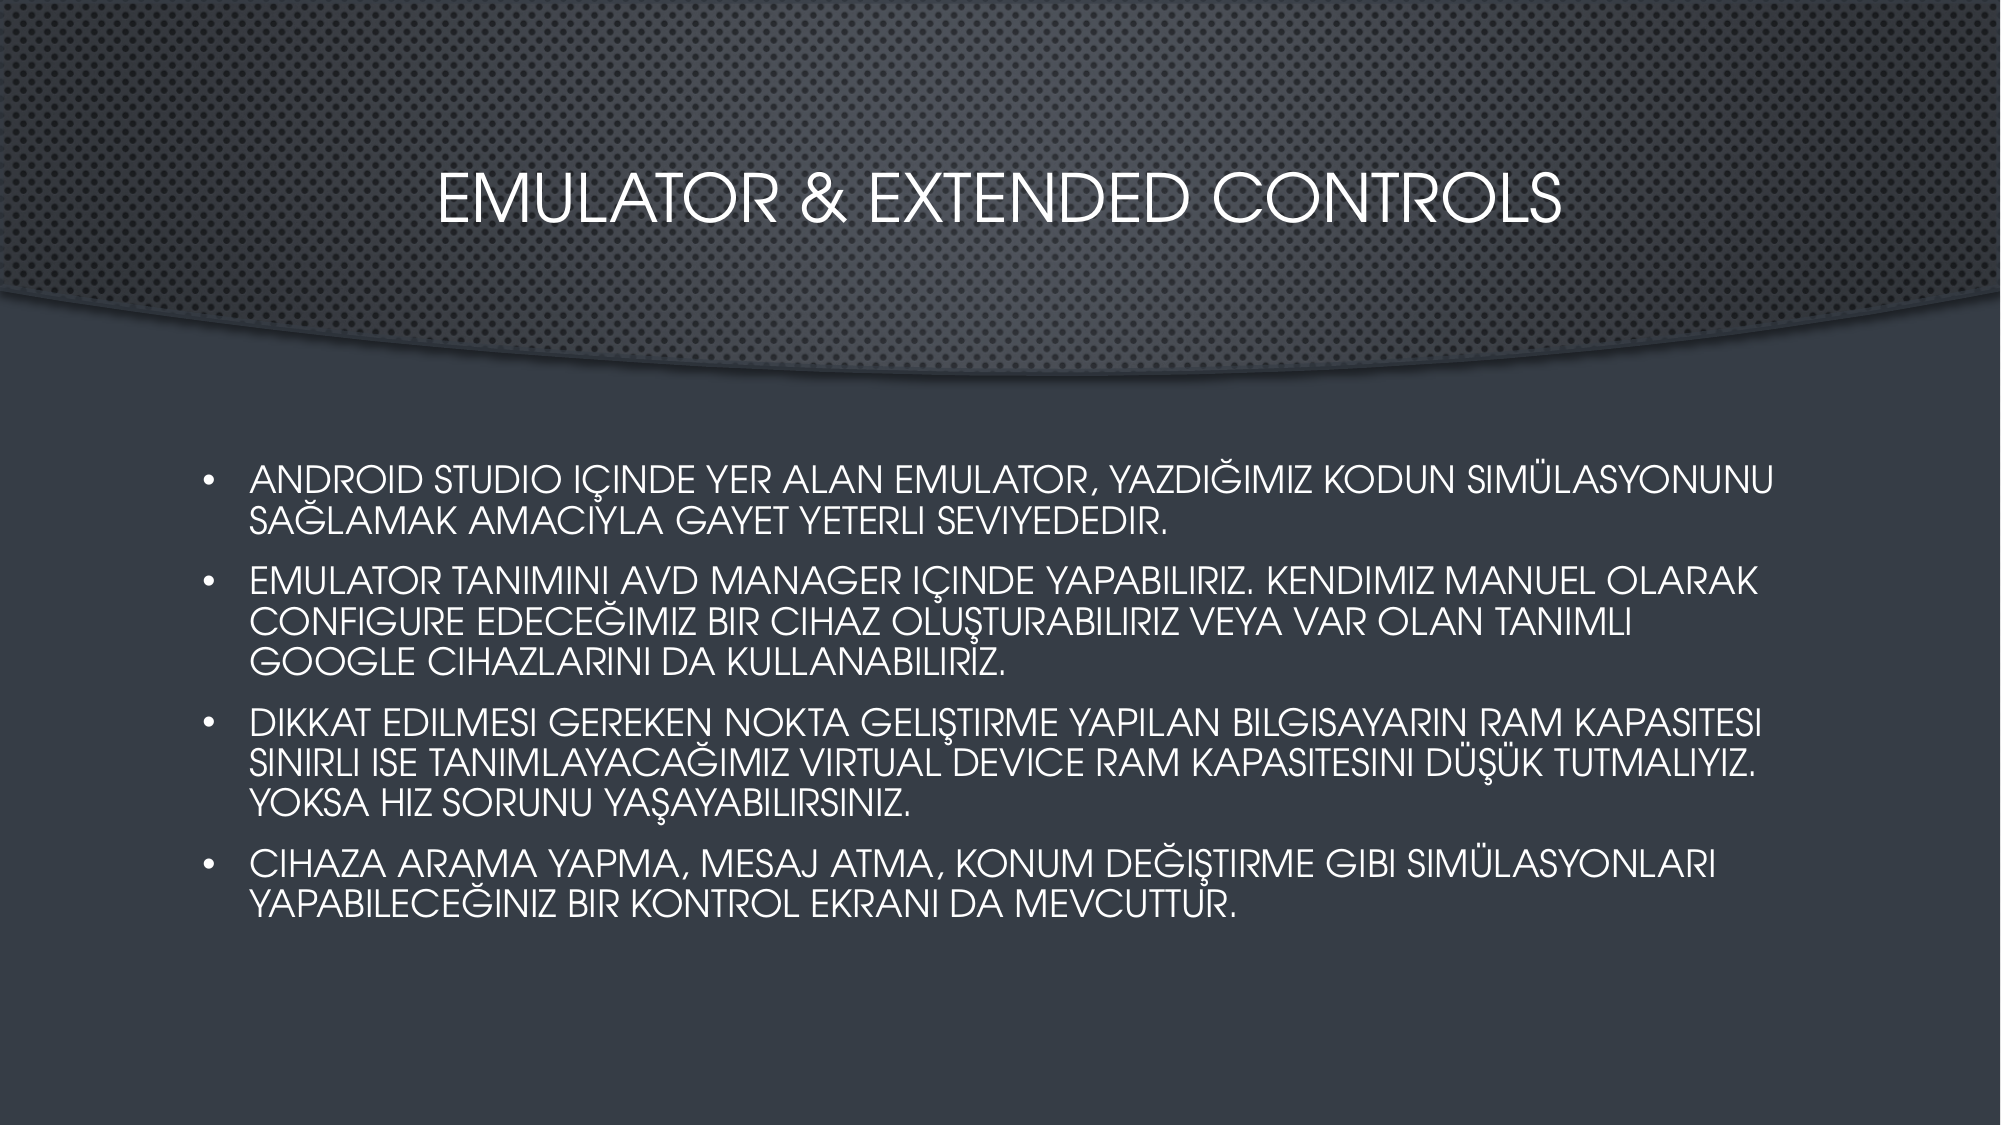

# Emulator & extended controls
Android Studio içinde yer alan emulator, yazdığımız kodun simülasyonunu sağlamak amacıyla gayet yeterli seviyededir.
Emulator tanımını AVD Manager içinde yapabiliriz. Kendimiz manuel olarak configure edeceğimiz bir cihaz oluşturabiliriz veya var olan tanımlı Google cihazlarını da kullanabiliriz.
Dikkat edilmesi gereken nokta geliştirme yapılan bilgisayarın ram kapasitesi sınırlı ise tanımlayacağımız virtual device ram kapasitesini düşük tutmalıyız. Yoksa hız sorunu yaşayabilirsiniz.
Cihaza arama yapma, mesaj atma, konum değiştirme gibi simülasyonları yapabileceğiniz bir kontrol ekranı da mevcuttur.